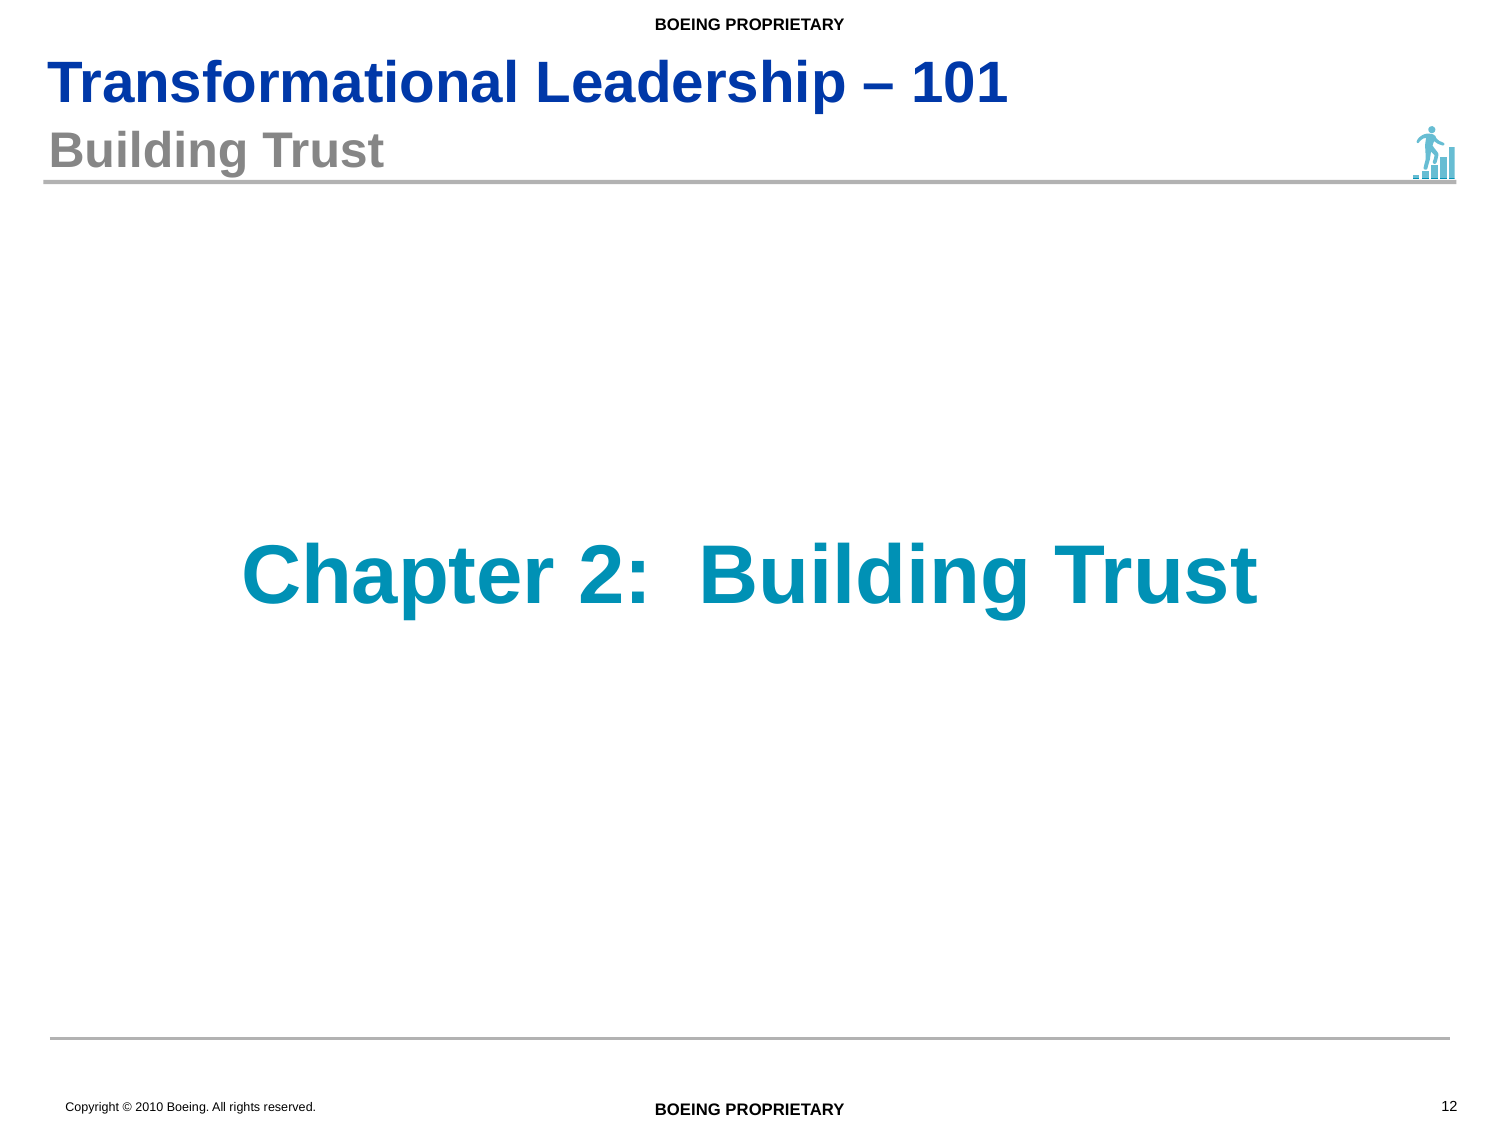

# Building Trust
Chapter 2:  Building Trust
12